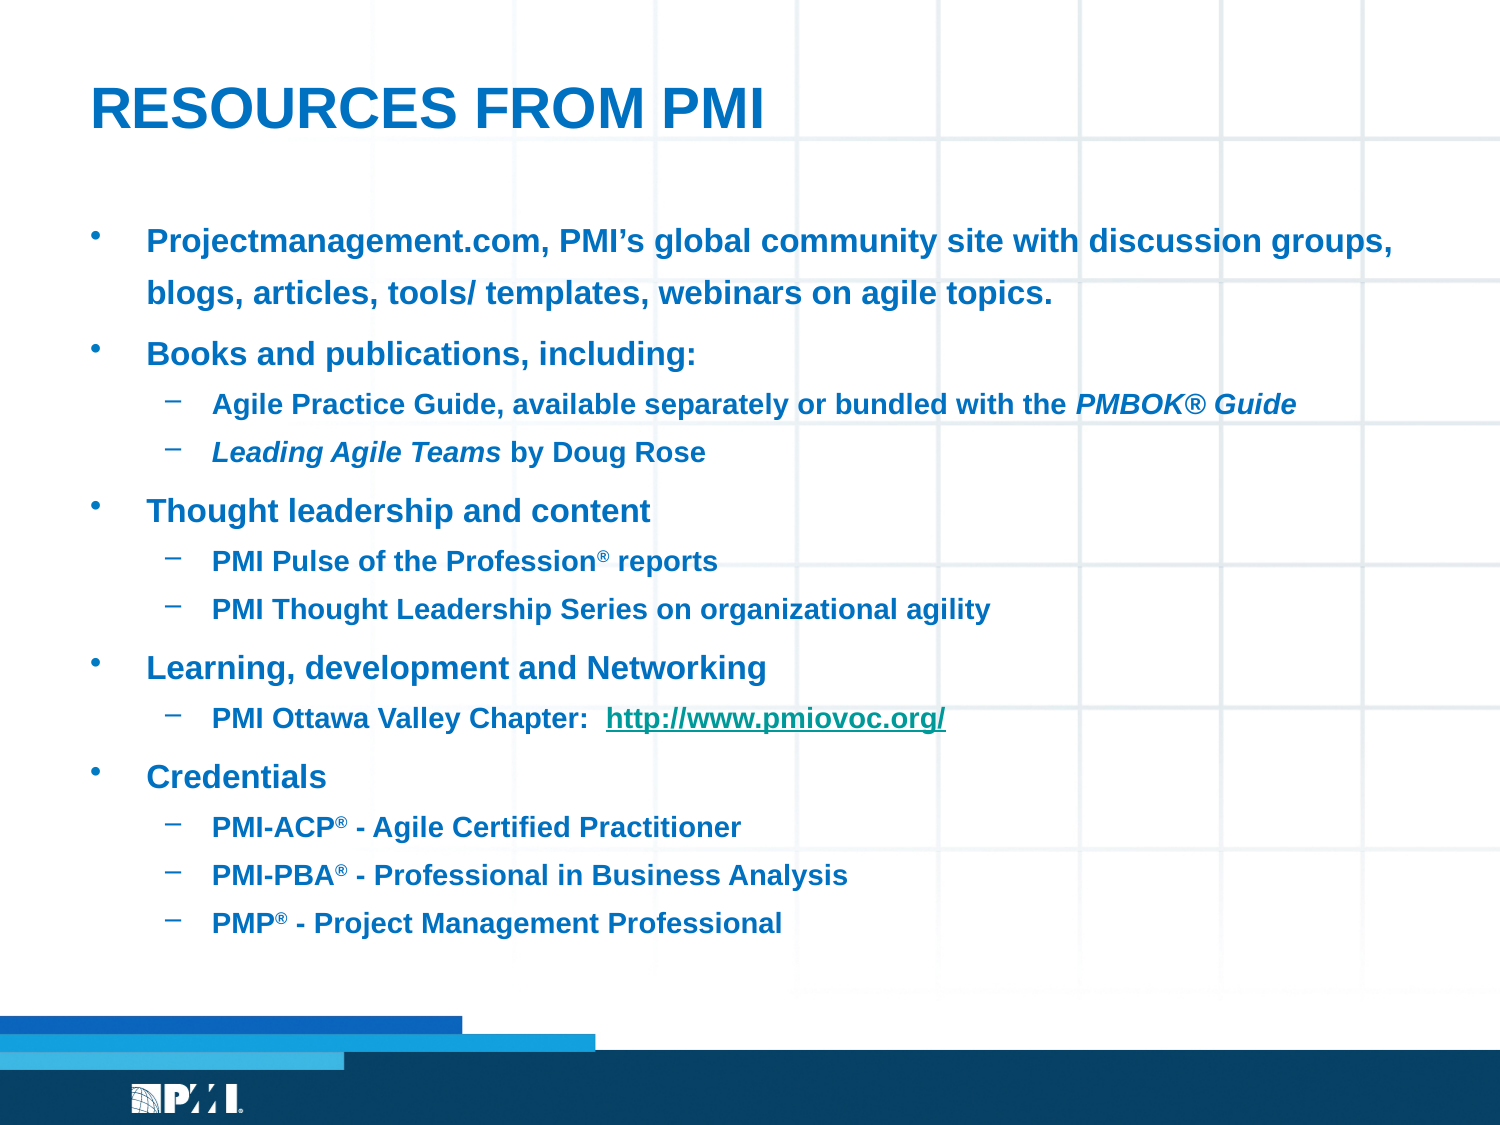

# Resources from PMI
Projectmanagement.com, PMI’s global community site with discussion groups, blogs, articles, tools/ templates, webinars on agile topics.
Books and publications, including:
Agile Practice Guide, available separately or bundled with the PMBOK® Guide
Leading Agile Teams by Doug Rose
Thought leadership and content
PMI Pulse of the Profession® reports
PMI Thought Leadership Series on organizational agility
Learning, development and Networking
PMI Ottawa Valley Chapter:  http://www.pmiovoc.org/
Credentials
PMI-ACP® - Agile Certified Practitioner
PMI-PBA® - Professional in Business Analysis
PMP® - Project Management Professional